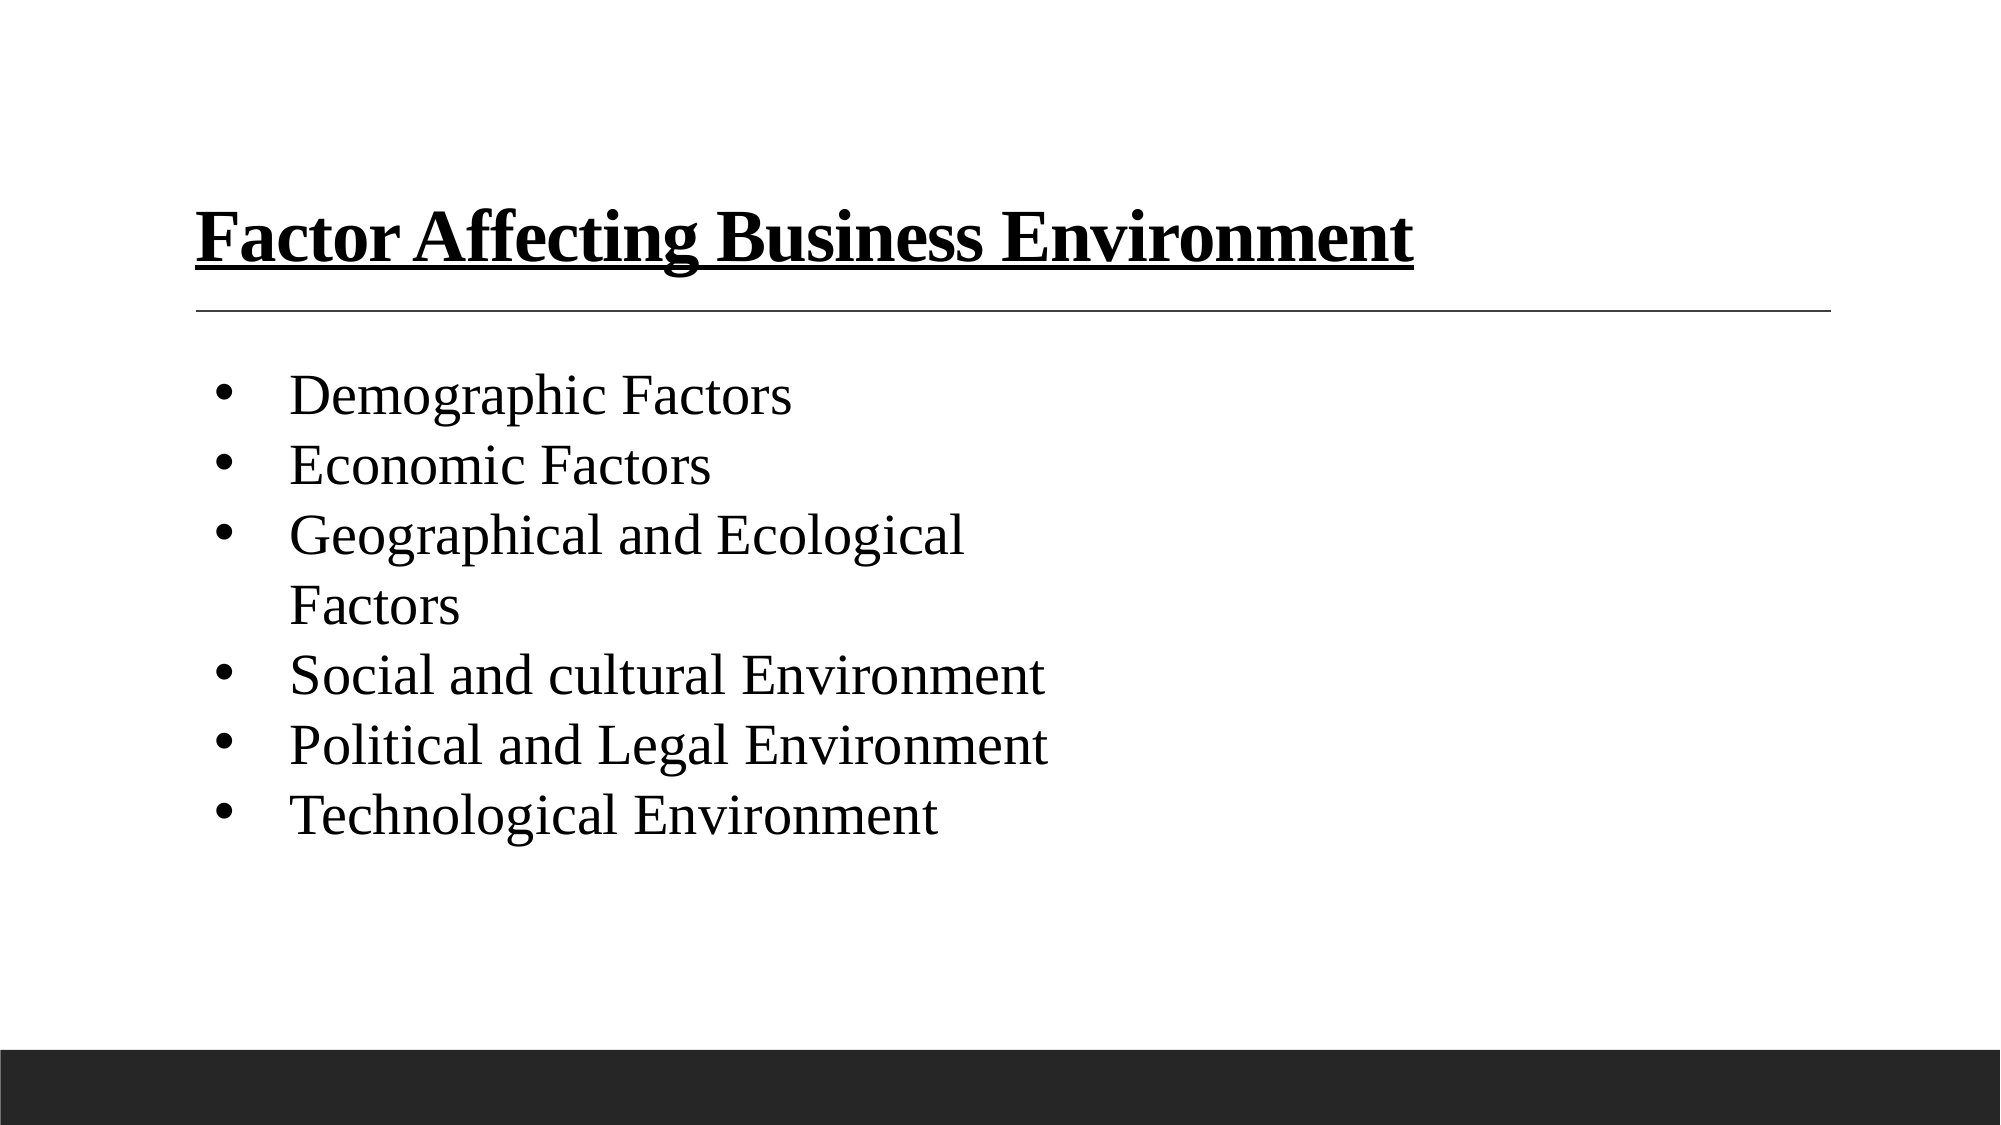

# Factor Affecting Business Environment
Demographic Factors
Economic Factors
Geographical and Ecological Factors
Social and cultural Environment
Political and Legal Environment
Technological Environment